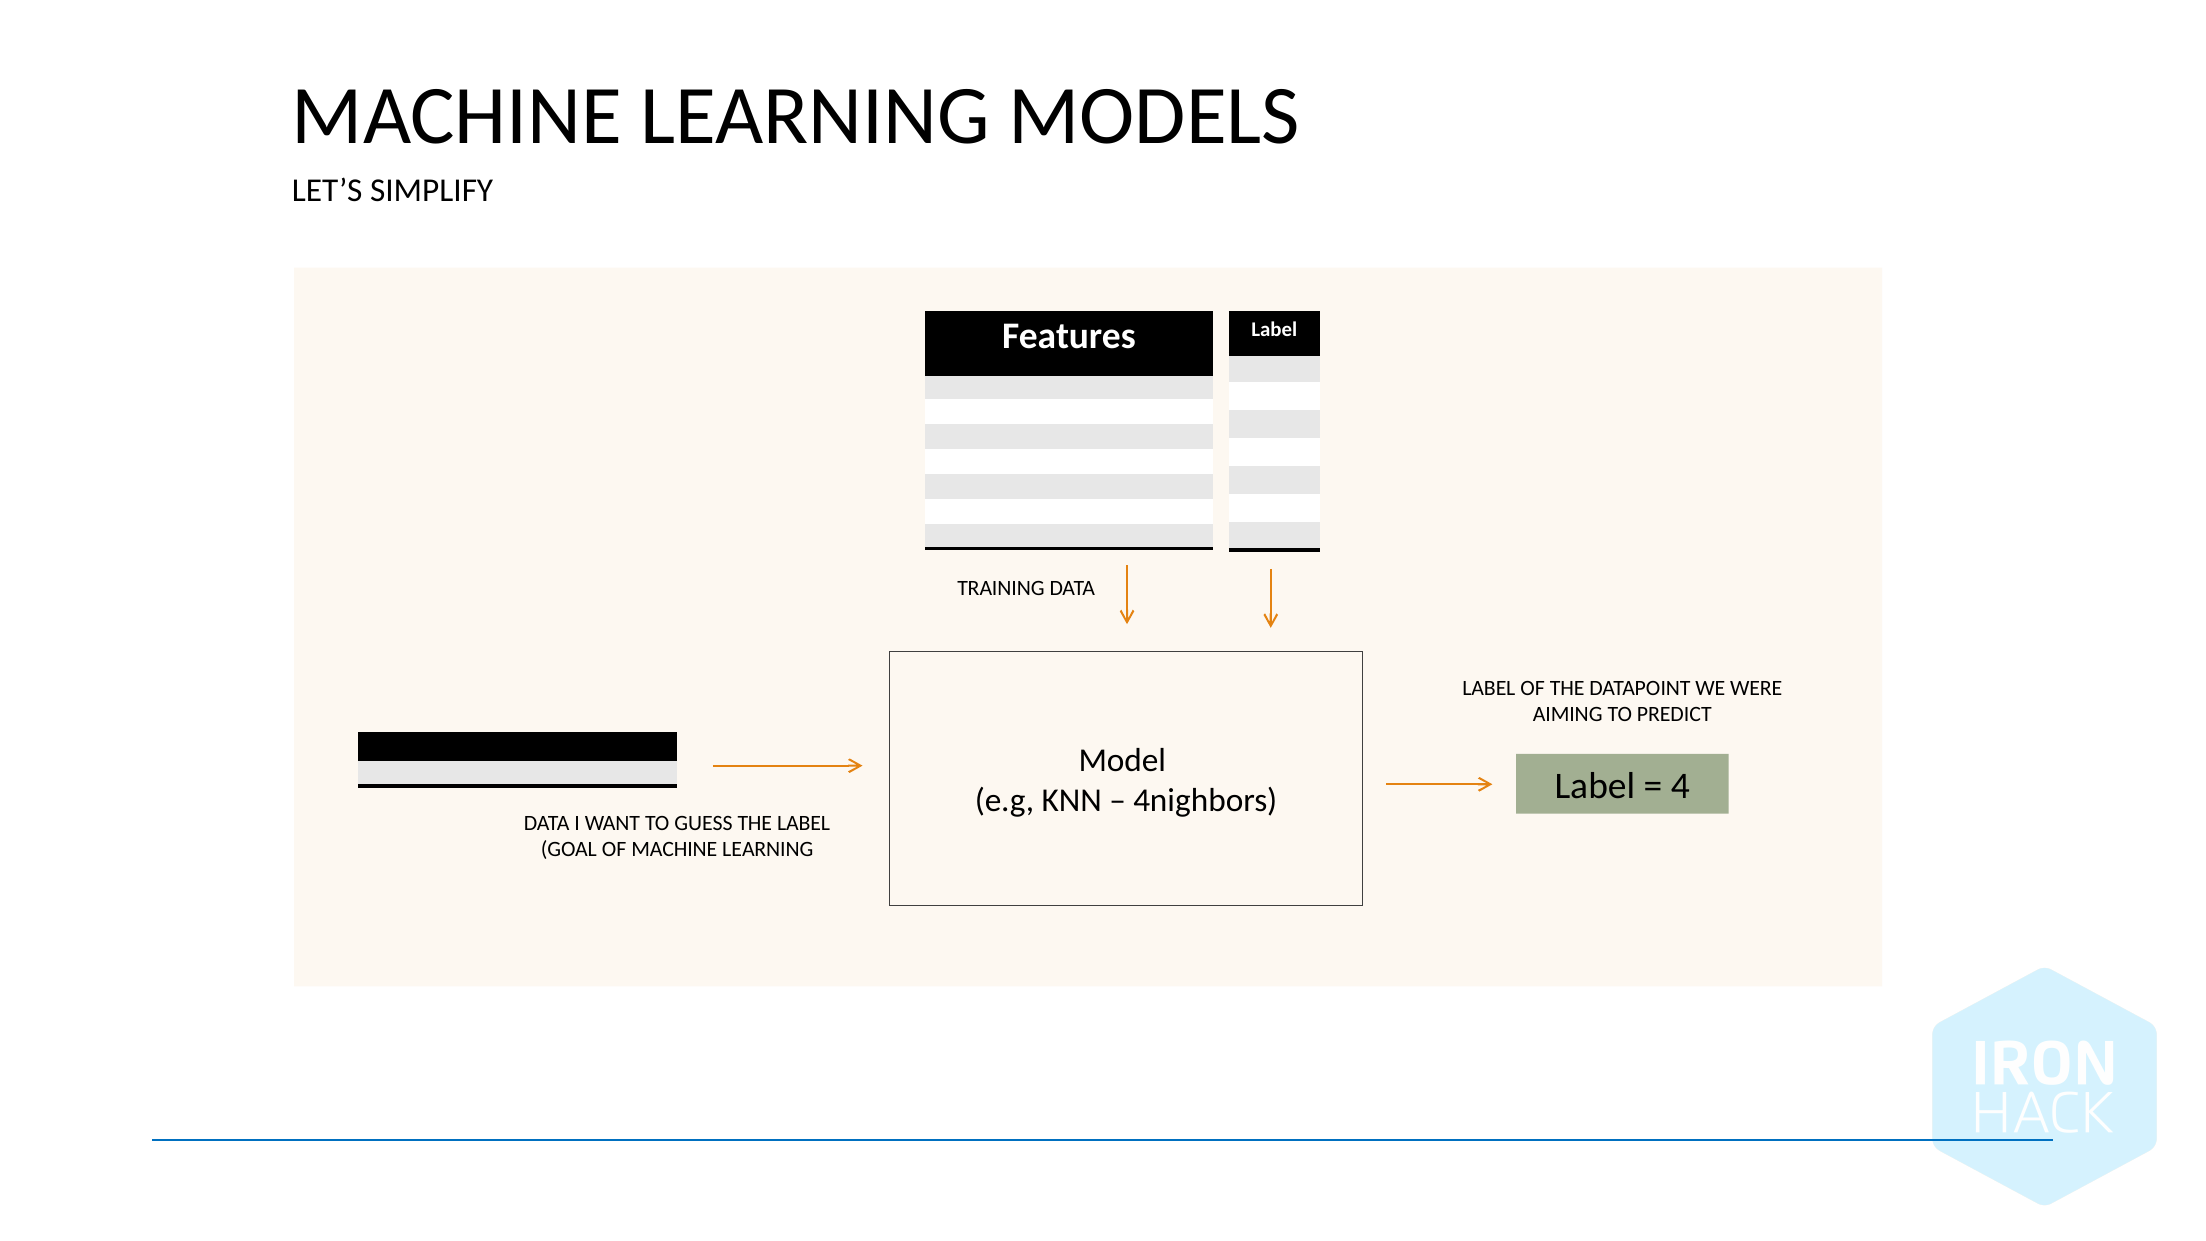

Machine Learning Models

Let’s simplify

| Features |  |  |  |  |  |  |  |
| --- | --- | --- | --- | --- | --- | --- | --- |
|  |  |  |  |  |  |  |  |
|  |  |  |  |  |  |  |  |
|  |  |  |  |  |  |  |  |
|  |  |  |  |  |  |  |  |
|  |  |  |  |  |  |  |  |
|  |  |  |  |  |  |  |  |
|  |  |  |  |  |  |  |  |
| Label |
| --- |
|  |
|  |
|  |
|  |
|  |
|  |
|  |
Training data

Model
(e.g, KNN – 4nighbors)

Label of the datapoint we were aiming to predict
|  |  |  |  |  |  |  |  |
| --- | --- | --- | --- | --- | --- | --- | --- |
|  |  |  |  |  |  |  |  |
Label = 4
Data I want to guess the label
(Goal of Machine Learning

January 8, 2025 |
120